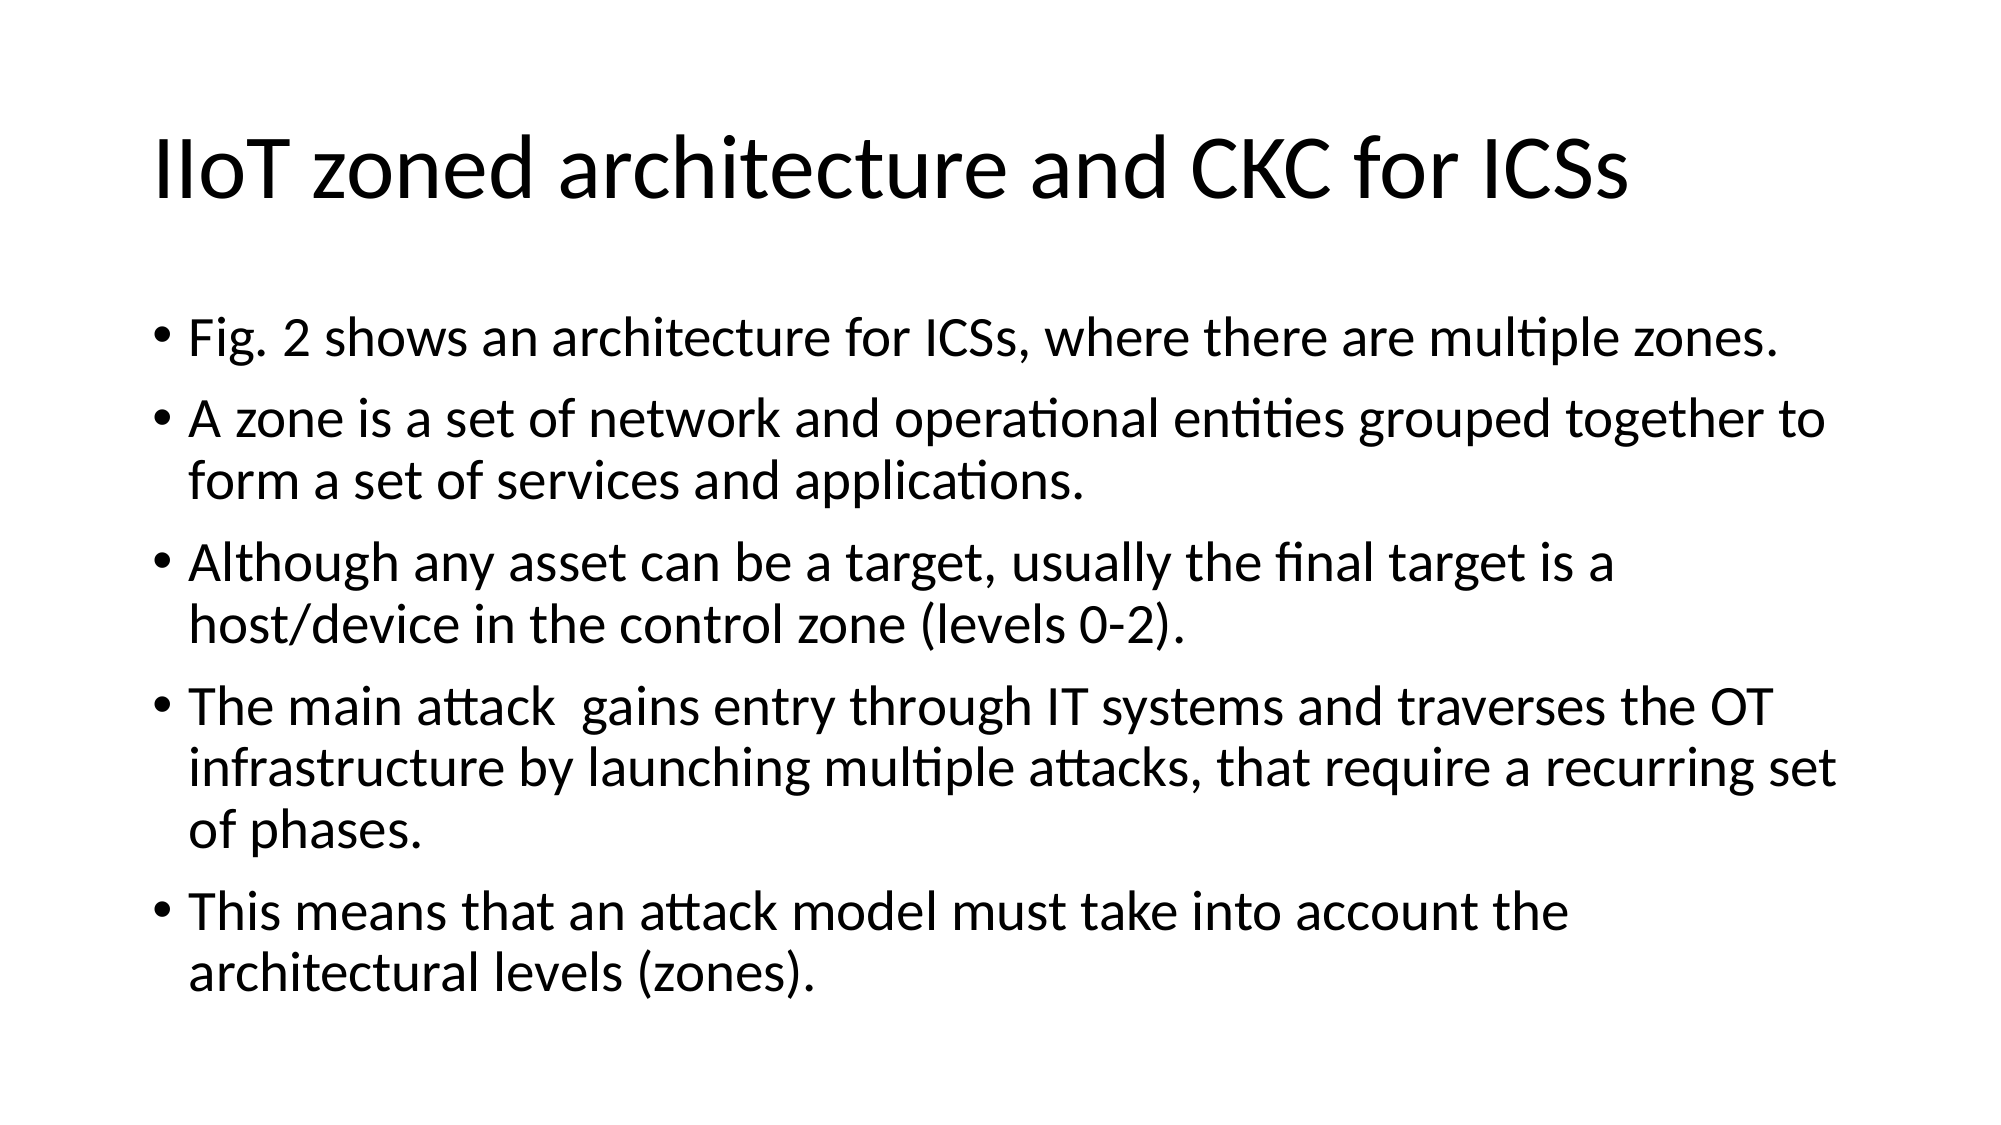

IIoT zoned architecture and CKC for ICSs
Fig. 2 shows an architecture for ICSs, where there are multiple zones.
A zone is a set of network and operational entities grouped together to form a set of services and applications.
Although any asset can be a target, usually the final target is a host/device in the control zone (levels 0-2).
The main attack  gains entry through IT systems and traverses the OT infrastructure by launching multiple attacks, that require a recurring set of phases.
This means that an attack model must take into account the architectural levels (zones).